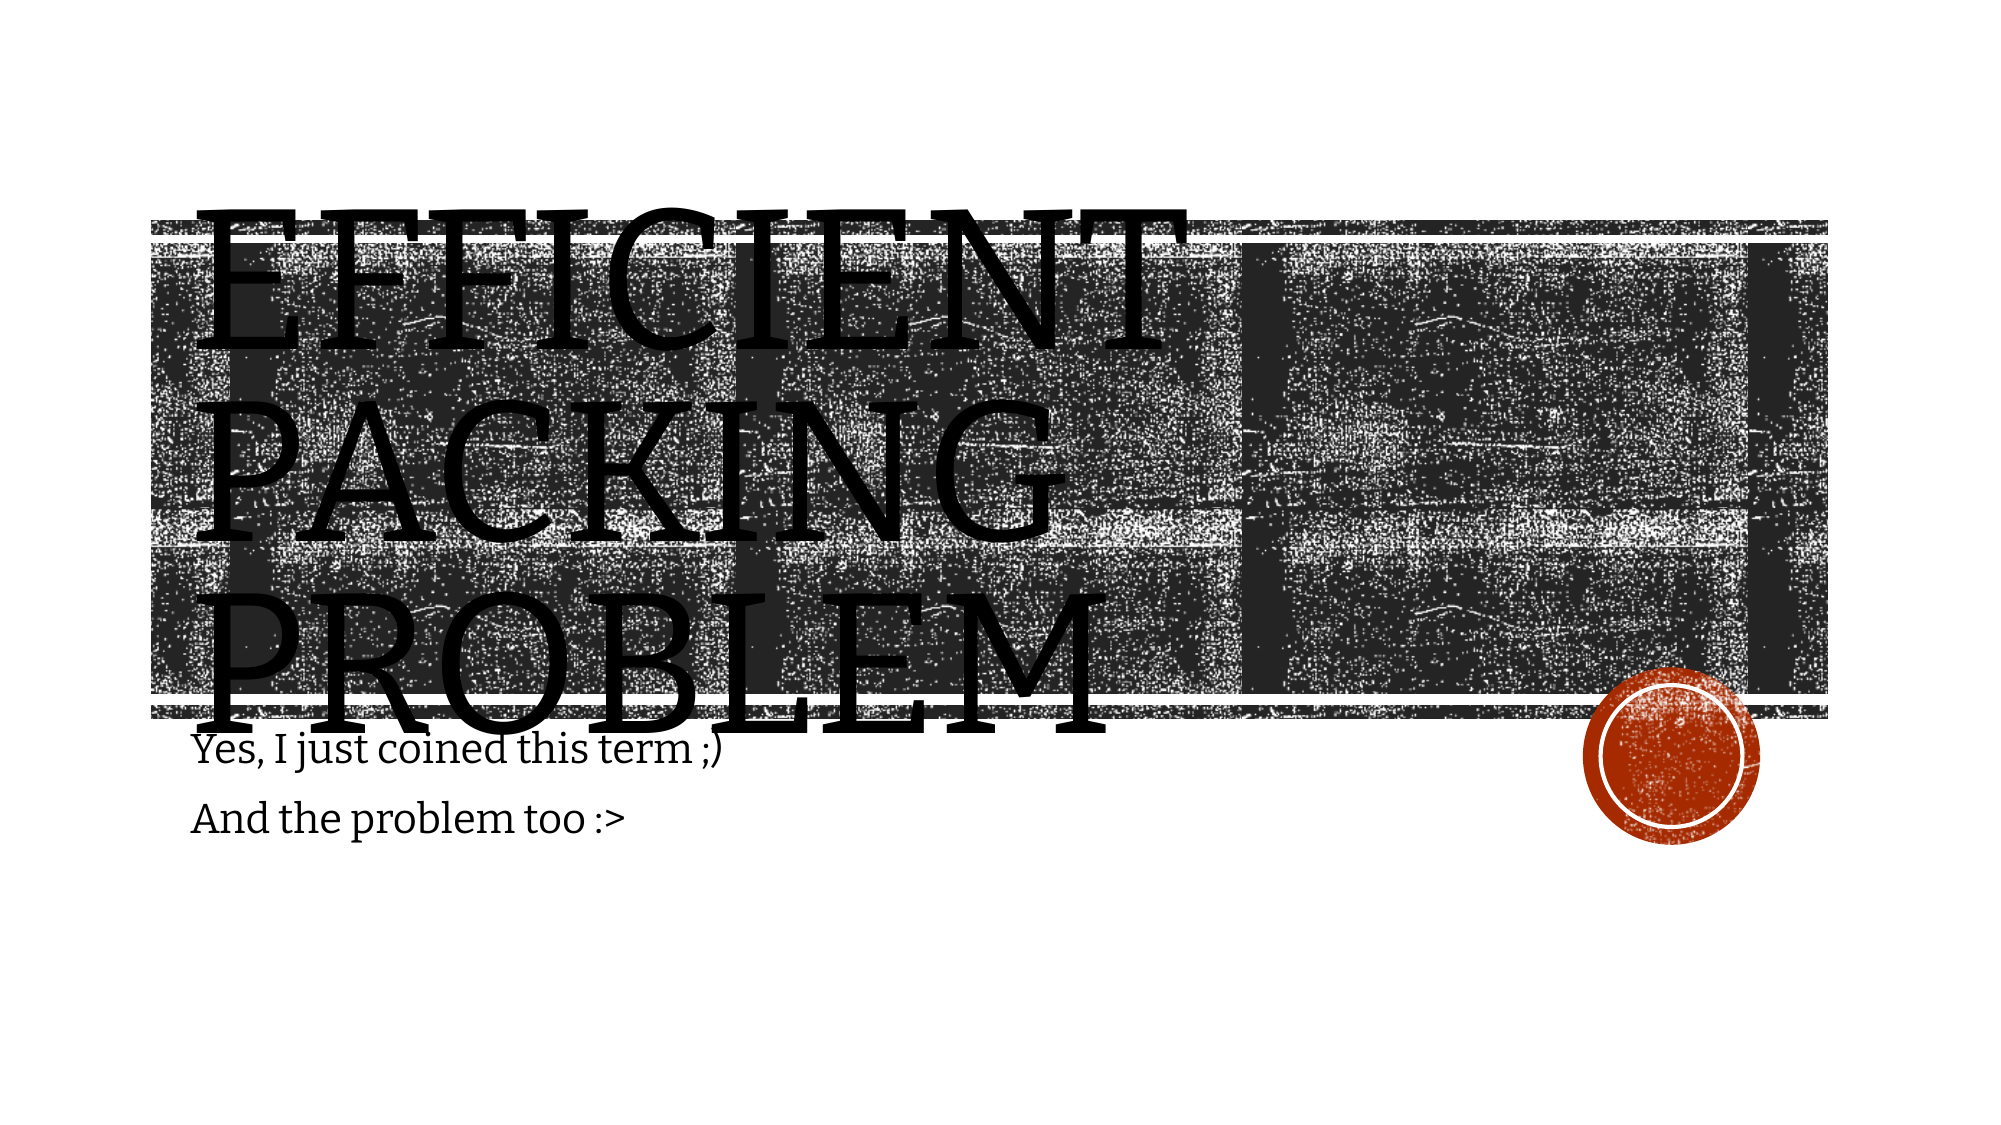

# Efficient Packing Problem
Yes, I just coined this term ;)
And the problem too :>